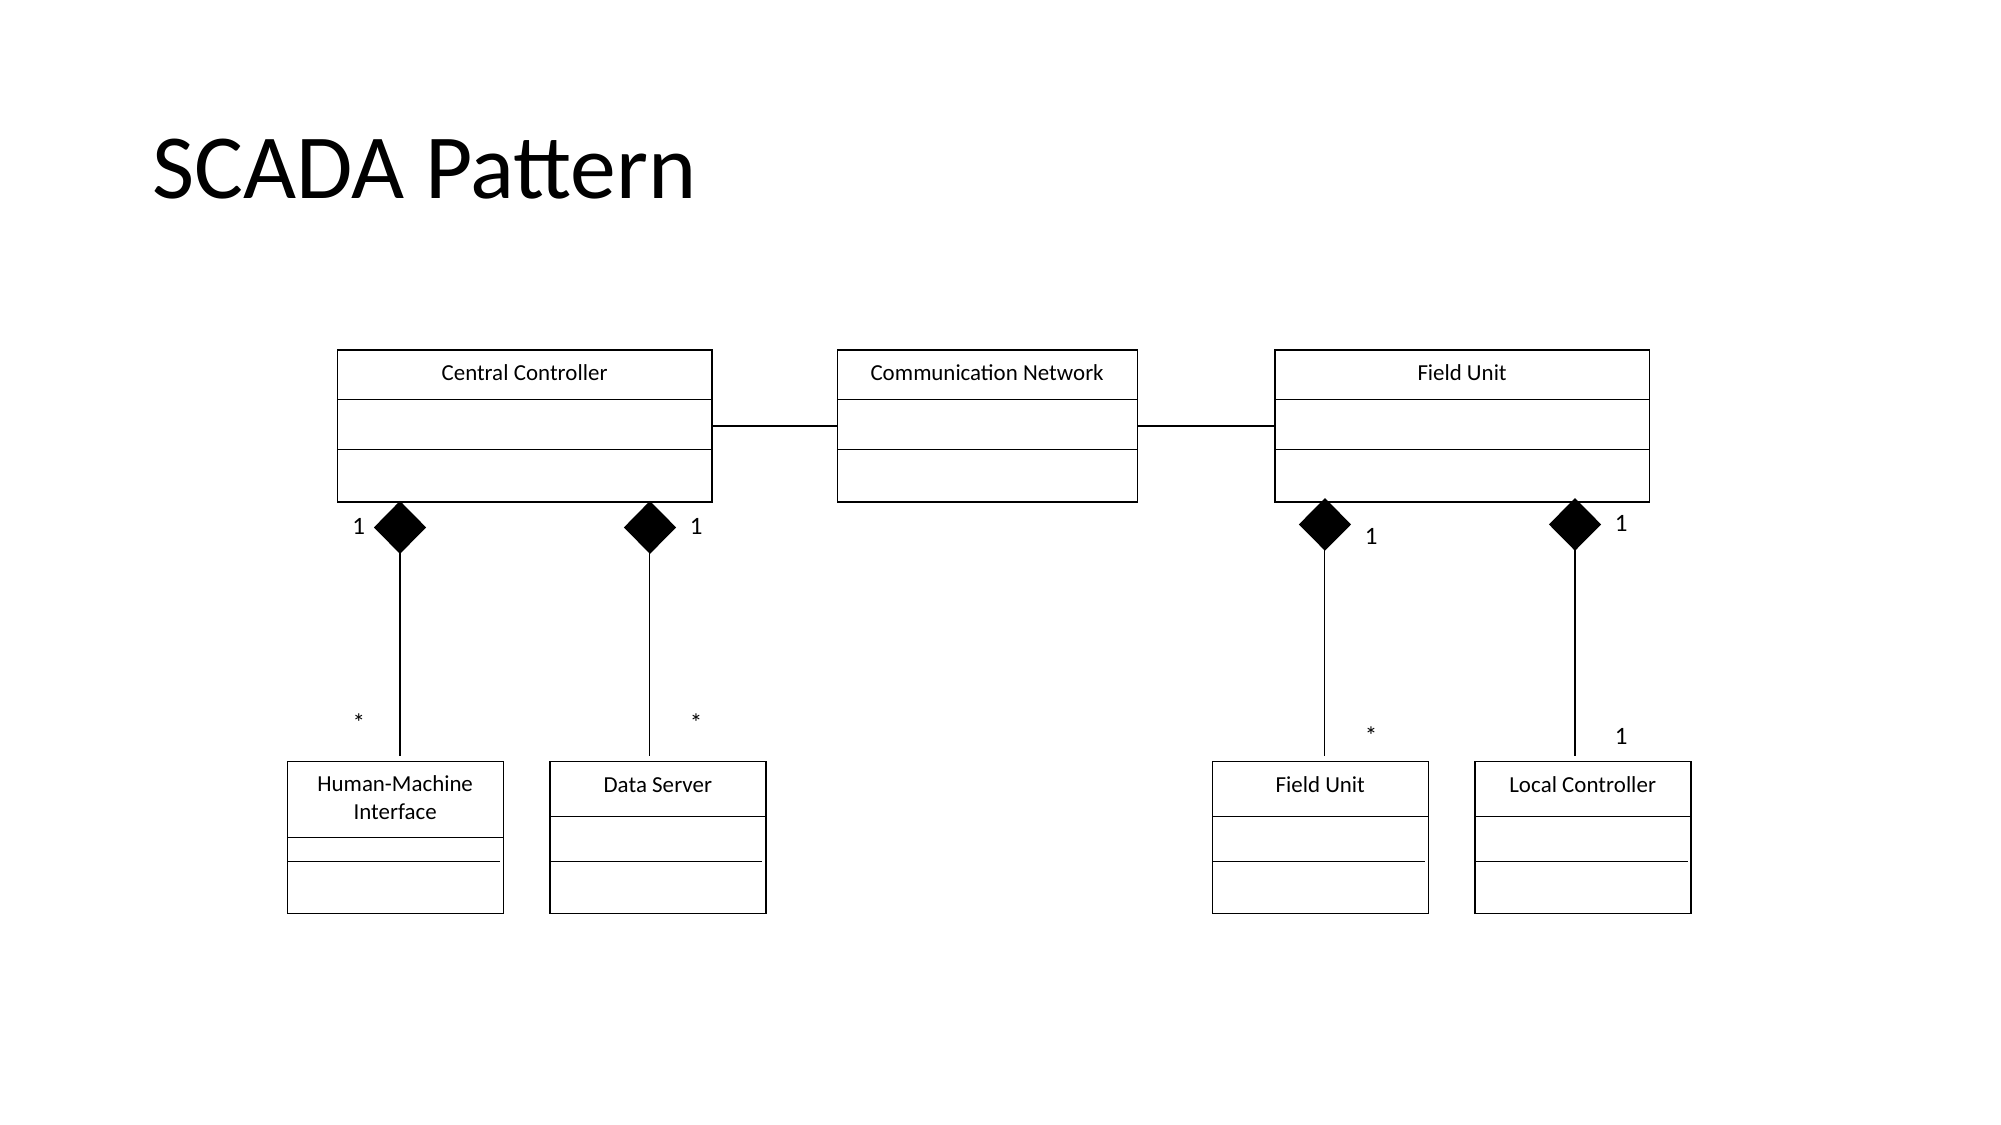

# SCADA Pattern

Central Controller

Communication Network

Field Unit

1
1

1
1
*
*
*
1

Human-Machine Interface

Data Server

Field Unit

Local Controller